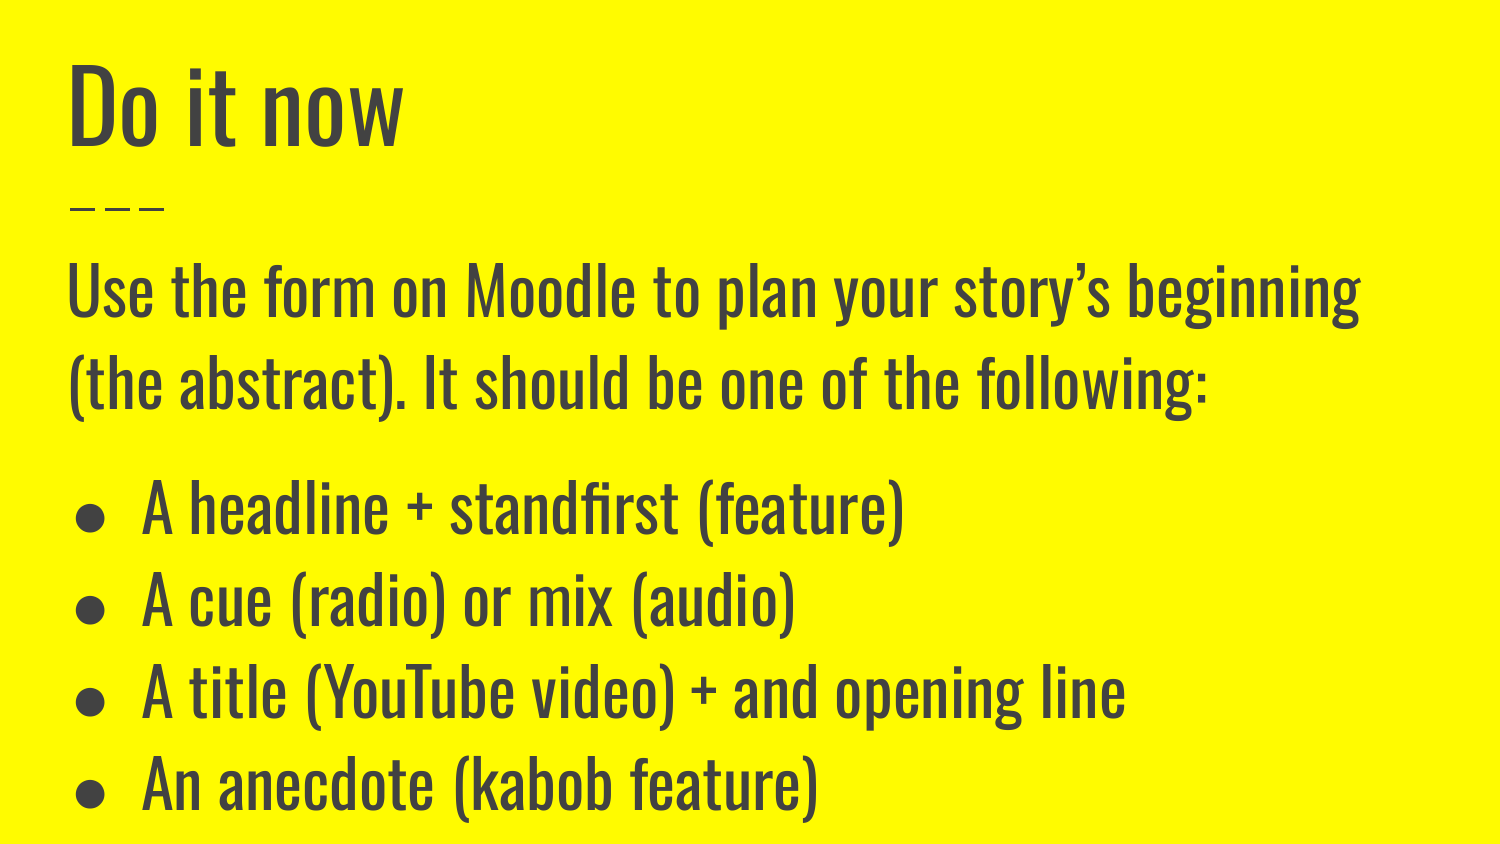

# Do it now
Use the form on Moodle to plan your story’s beginning (the abstract). It should be one of the following:
A headline + standfirst (feature)
A cue (radio) or mix (audio)
A title (YouTube video) + and opening line
An anecdote (kabob feature)